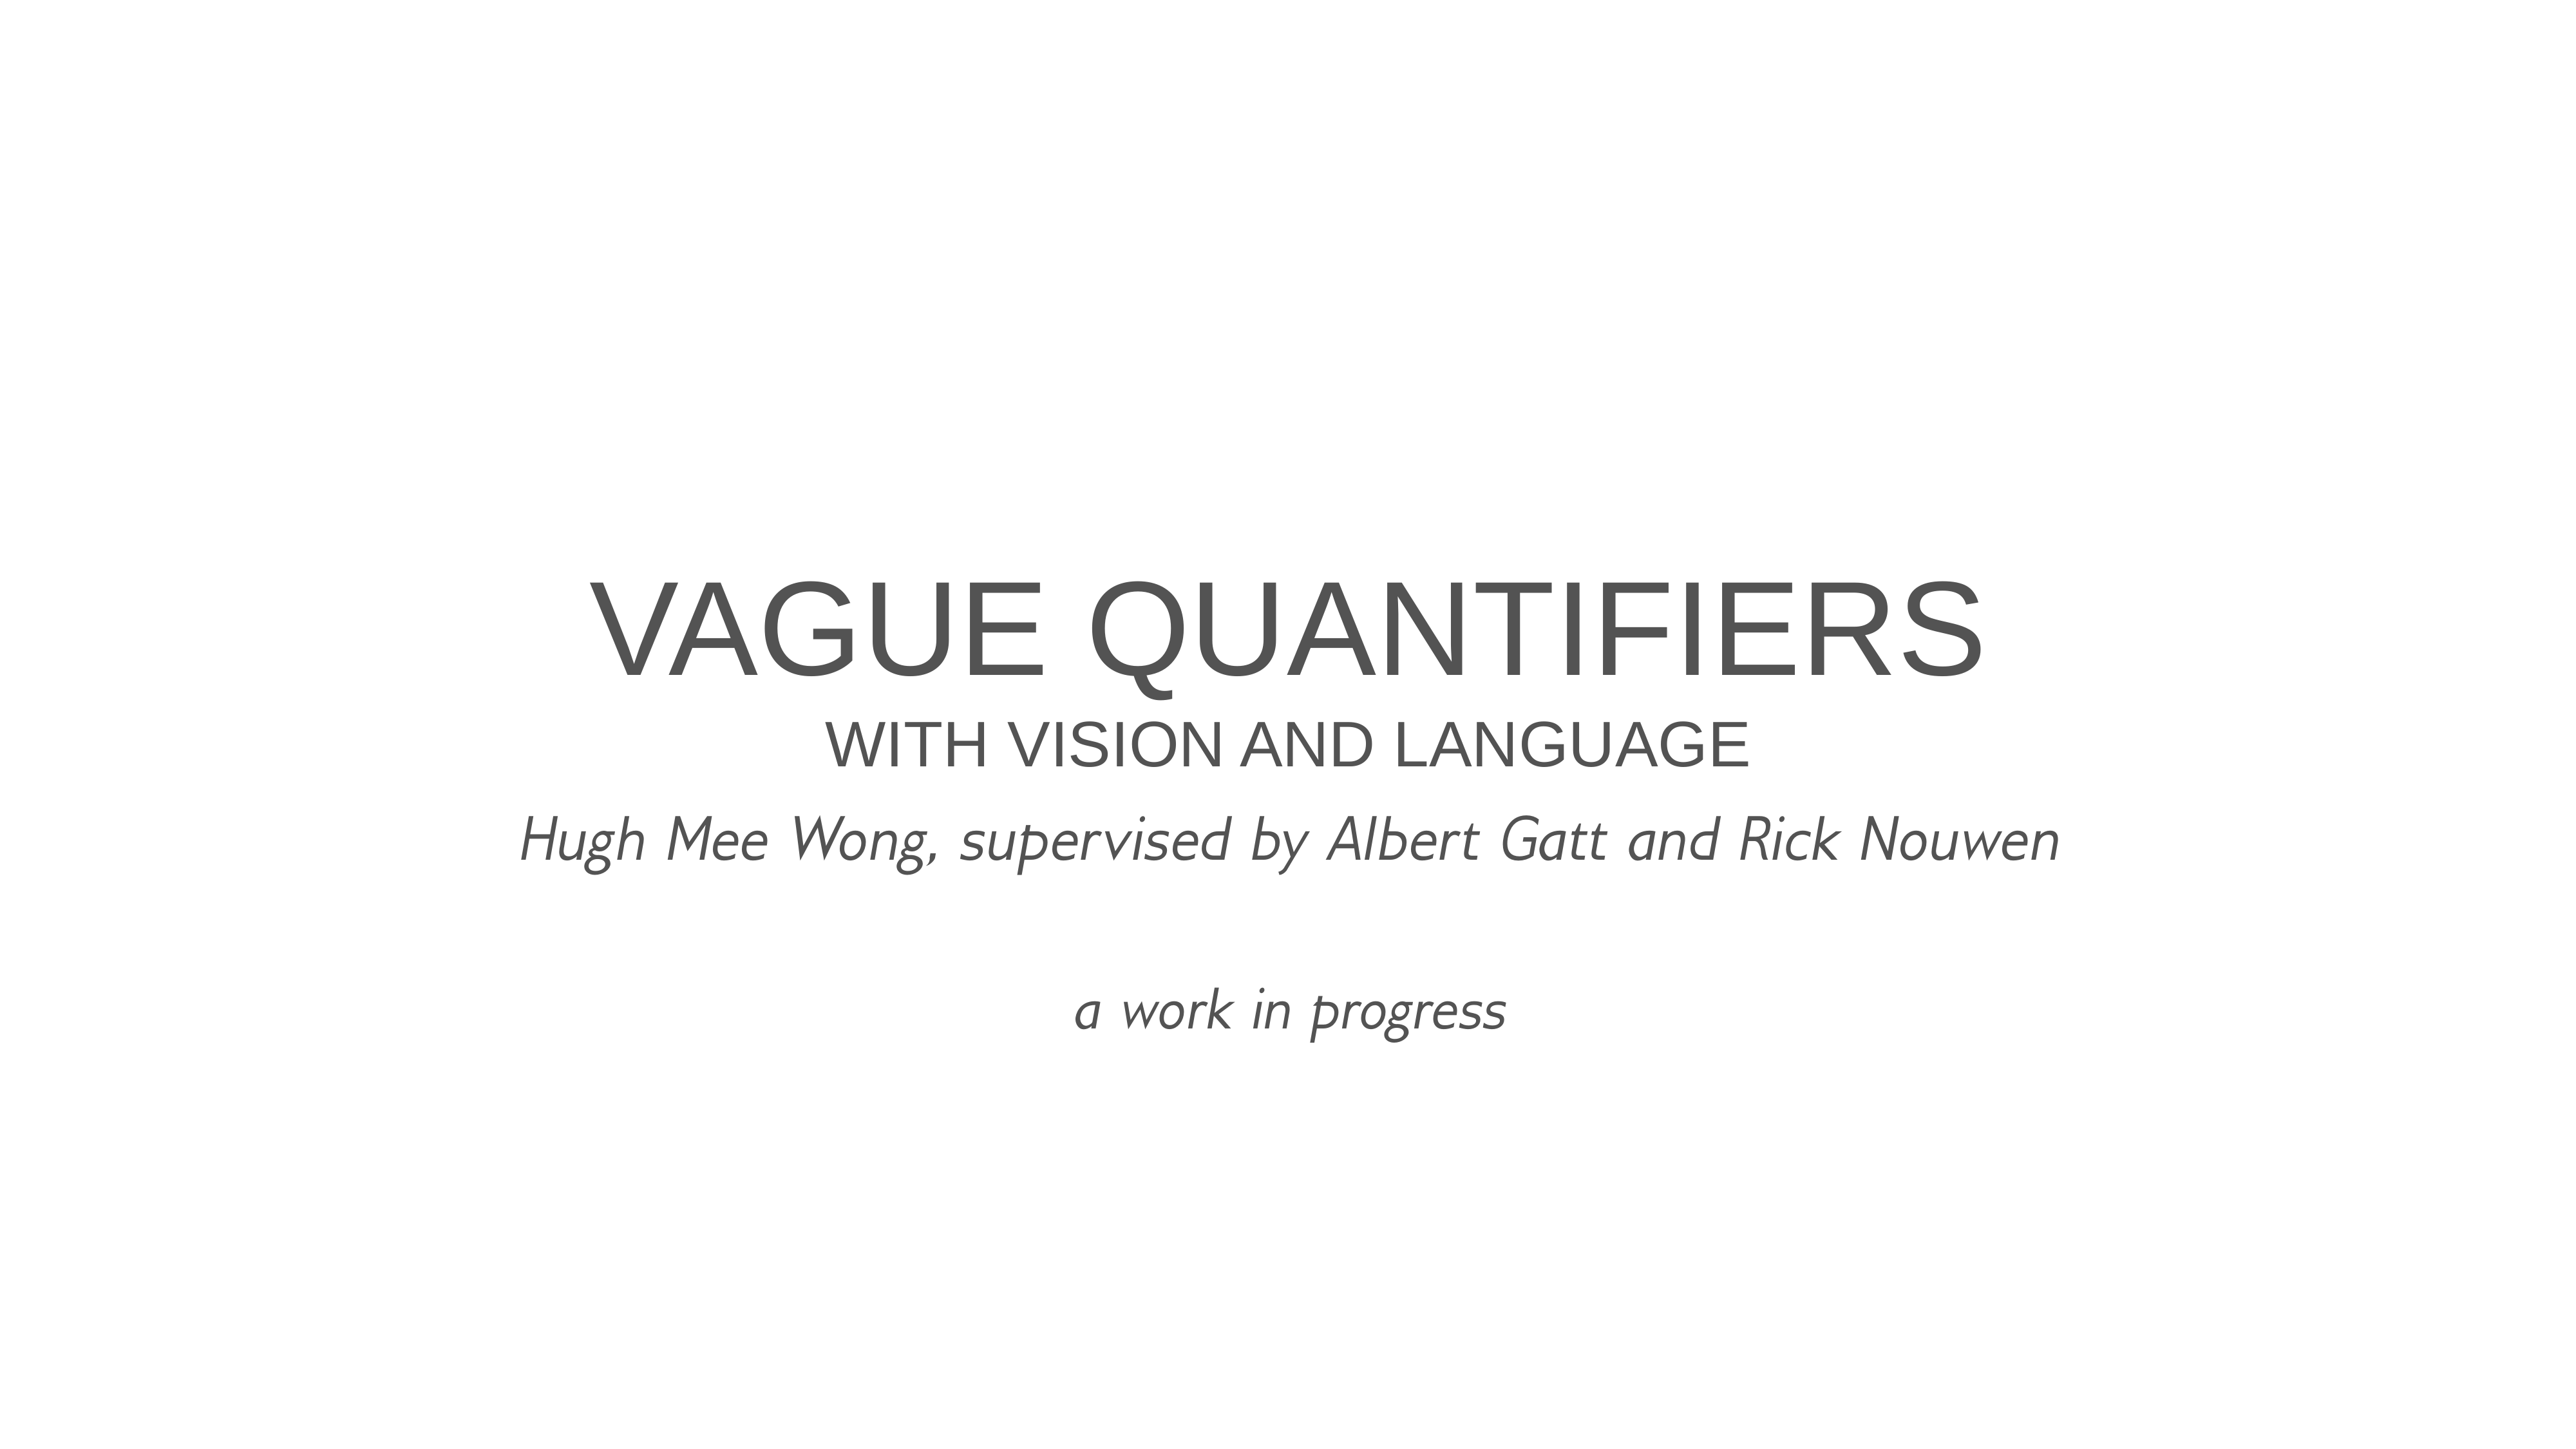

# Vague Quantifiers
with vision and language
Hugh Mee Wong, supervised by Albert Gatt and Rick Nouwen
a work in progress